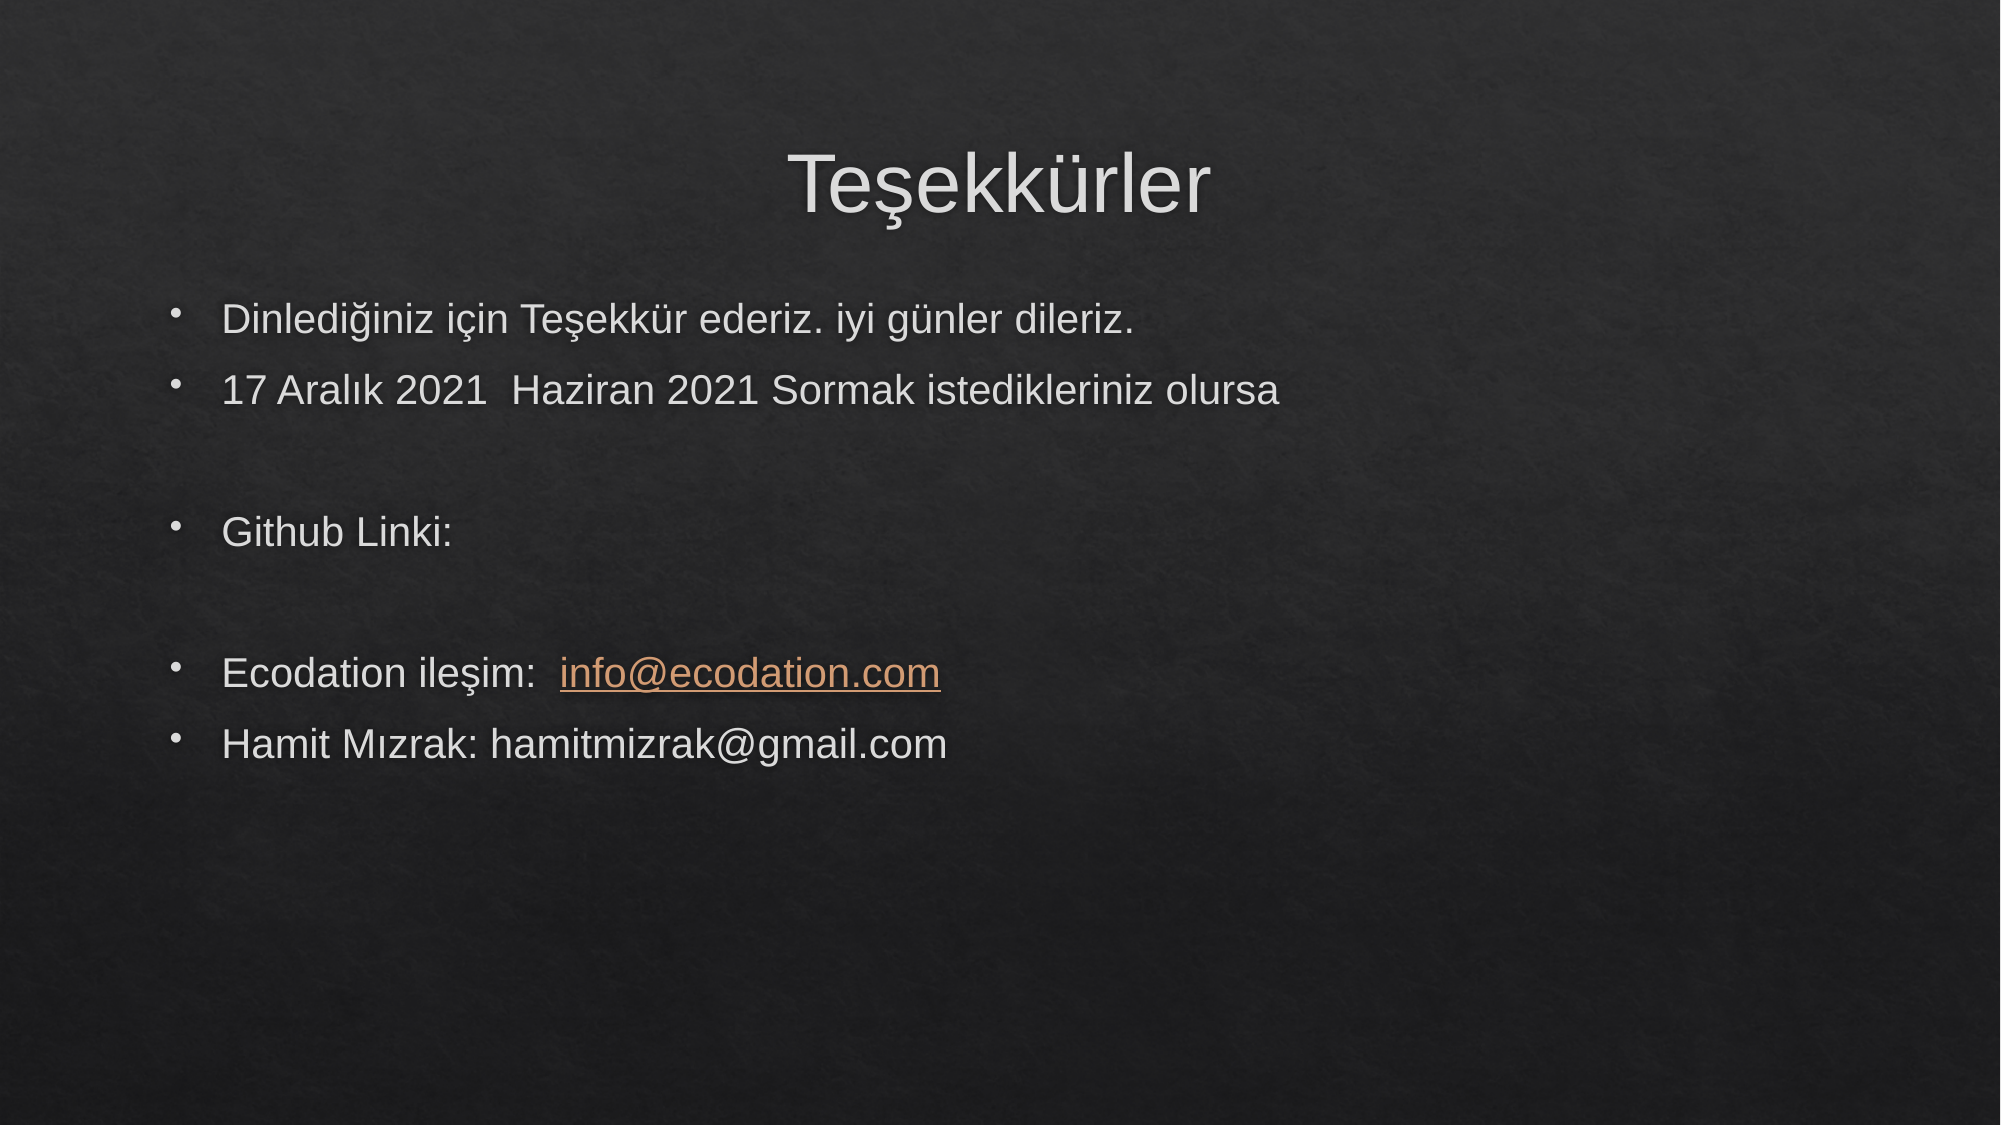

# Teşekkürler
Dinlediğiniz için Teşekkür ederiz. iyi günler dileriz.
17 Aralık 2021  Haziran 2021 Sormak istedikleriniz olursa

Github Linki:

Ecodation ileşim:  info@ecodation.com
Hamit Mızrak: hamitmizrak@gmail.com